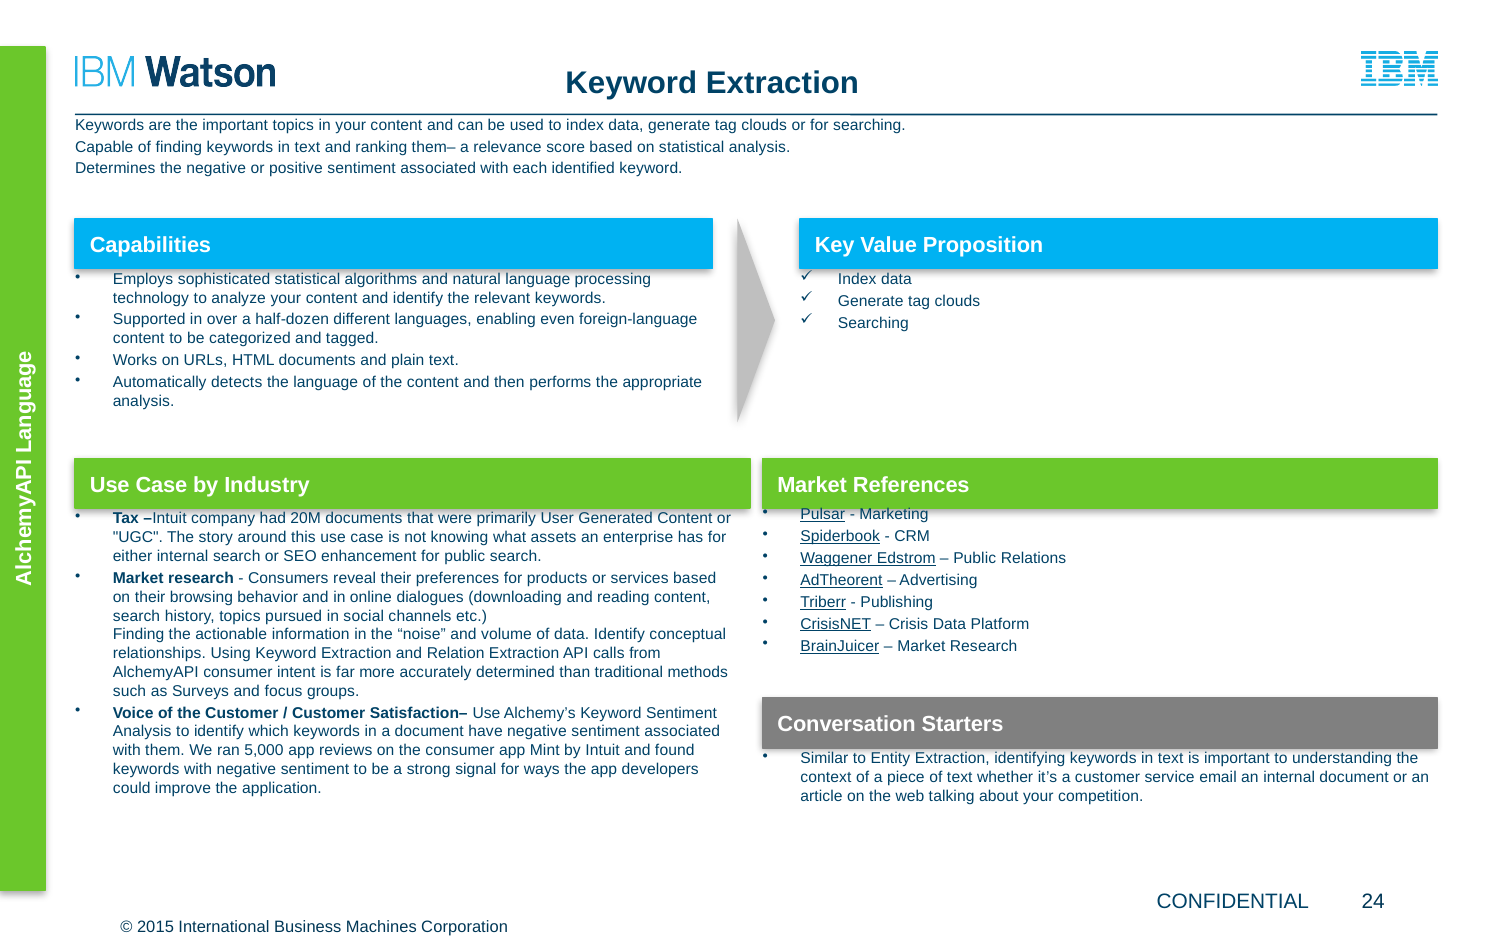

# Keyword Extraction
AlchemyAPI Language
Keywords are the important topics in your content and can be used to index data, generate tag clouds or for searching.
Capable of finding keywords in text and ranking them– a relevance score based on statistical analysis.
Determines the negative or positive sentiment associated with each identified keyword.
Employs sophisticated statistical algorithms and natural language processing technology to analyze your content and identify the relevant keywords.
Supported in over a half-dozen different languages, enabling even foreign-language content to be categorized and tagged.
Works on URLs, HTML documents and plain text.
Automatically detects the language of the content and then performs the appropriate analysis.
Index data
Generate tag clouds
Searching
Pulsar - Marketing
Spiderbook - CRM
Waggener Edstrom – Public Relations
AdTheorent – Advertising
Triberr - Publishing
CrisisNET – Crisis Data Platform
BrainJuicer – Market Research

Tax –Intuit company had 20M documents that were primarily User Generated Content or "UGC". The story around this use case is not knowing what assets an enterprise has for either internal search or SEO enhancement for public search.
Market research - Consumers reveal their preferences for products or services based on their browsing behavior and in online dialogues (downloading and reading content, search history, topics pursued in social channels etc.)
Finding the actionable information in the “noise” and volume of data. Identify conceptual relationships. Using Keyword Extraction and Relation Extraction API calls from AlchemyAPI consumer intent is far more accurately determined than traditional methods such as Surveys and focus groups.
Voice of the Customer / Customer Satisfaction– Use Alchemy’s Keyword Sentiment Analysis to identify which keywords in a document have negative sentiment associated with them. We ran 5,000 app reviews on the consumer app Mint by Intuit and found keywords with negative sentiment to be a strong signal for ways the app developers could improve the application.
Similar to Entity Extraction, identifying keywords in text is important to understanding the context of a piece of text whether it’s a customer service email an internal document or an article on the web talking about your competition.

24
© 2015 International Business Machines Corporation